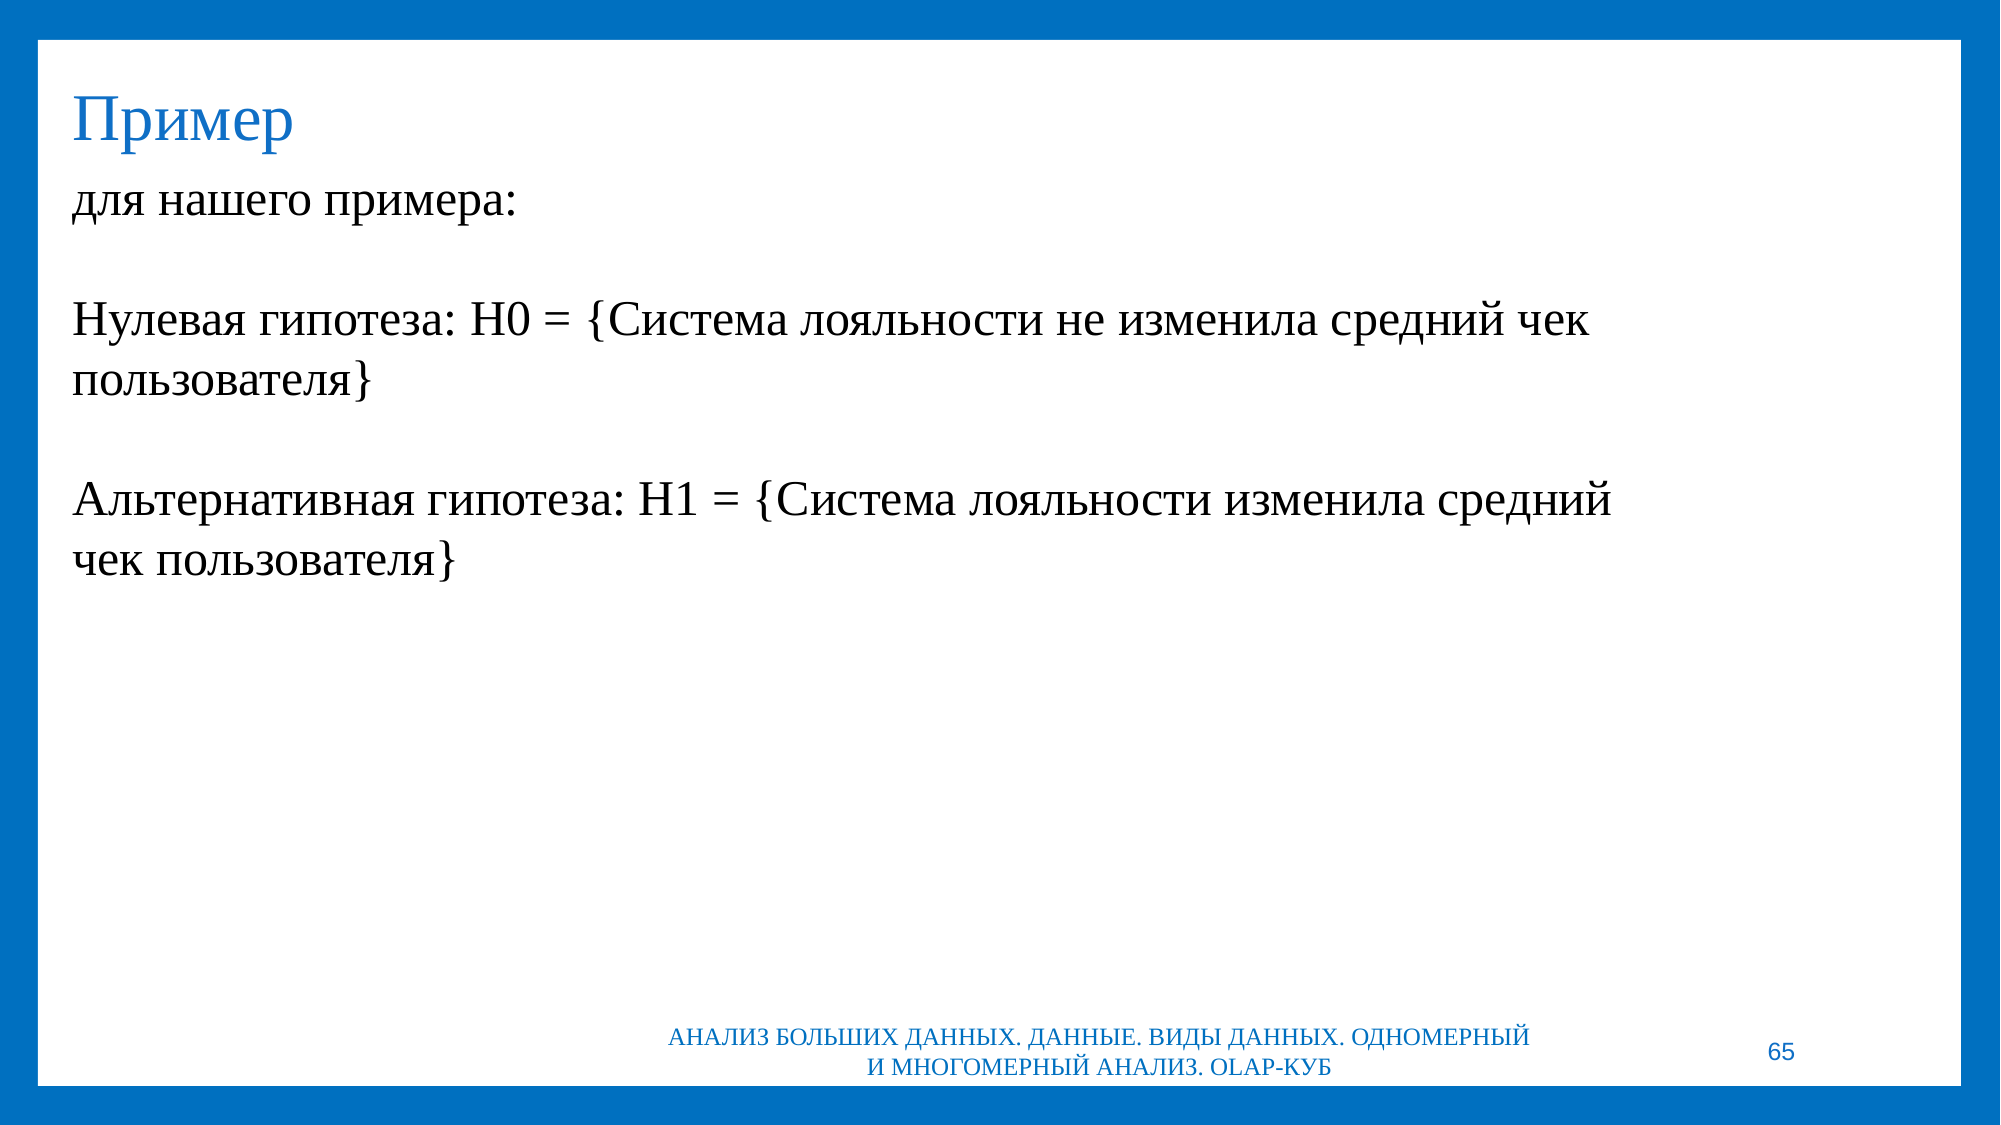

# Пример
для нашего примера:

Нулевая гипотеза: H0 = {Система лояльности не изменила средний чек
пользователя}

Альтернативная гипотеза: H1 = {Система лояльности изменила средний
чек пользователя}
АНАЛИЗ БОЛЬШИХ ДАННЫХ. ДАННЫЕ. ВИДЫ ДАННЫХ. ОДНОМЕРНЫЙ И МНОГОМЕРНЫЙ АНАЛИЗ. OLAP-КУБ
65